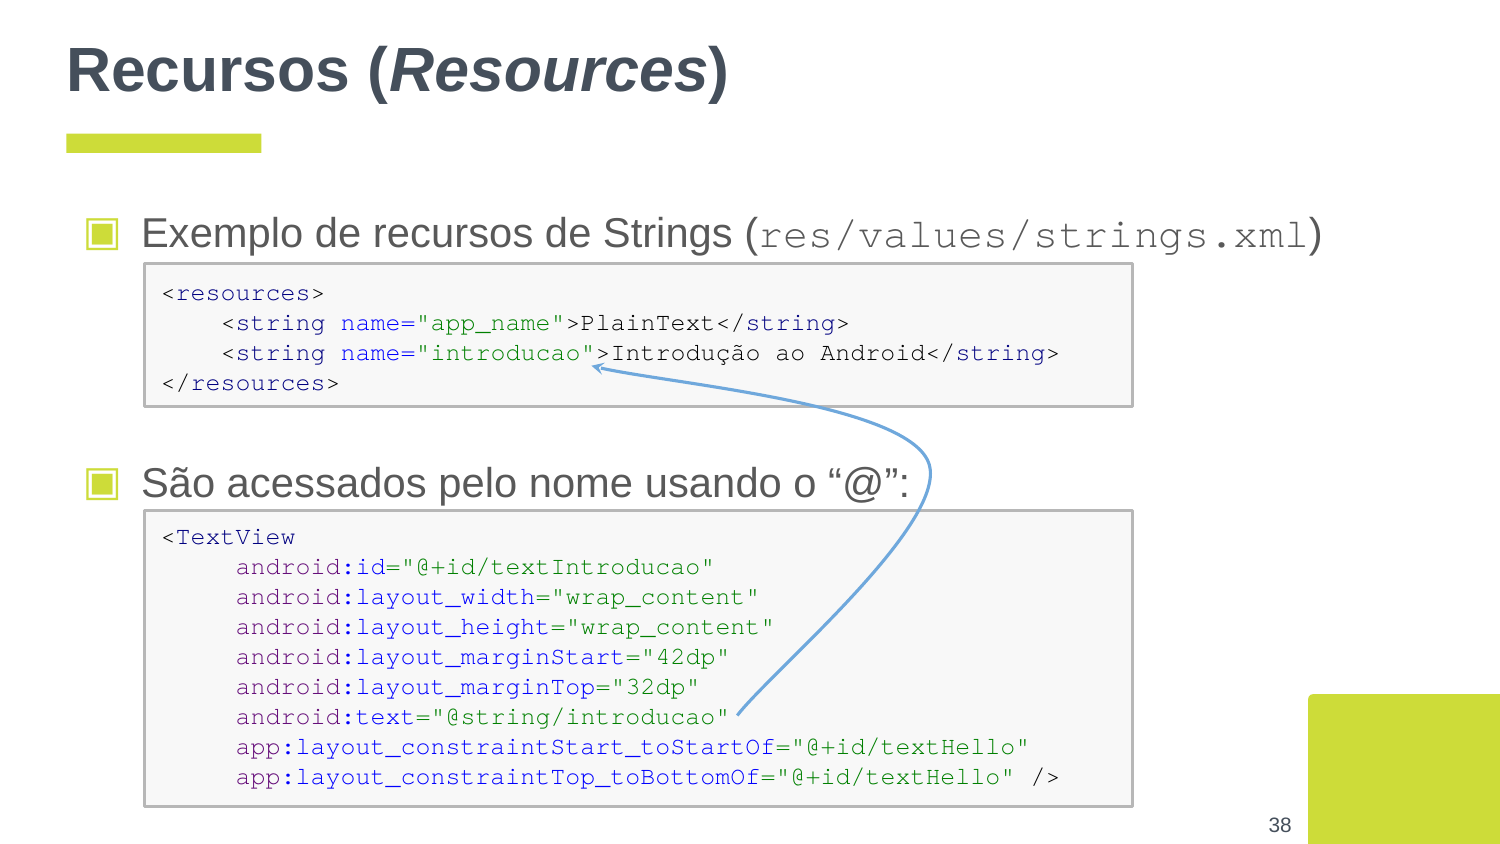

# Recursos (Resources)
Exemplo de recursos de Strings (res/values/strings.xml)
<resources>
    <string name="app_name">PlainText</string>
    <string name="introducao">Introdução ao Android</string>
</resources>

São acessados pelo nome usando o “@”:
<TextView
     android:id="@+id/textIntroducao"
     android:layout_width="wrap_content"
     android:layout_height="wrap_content"
     android:layout_marginStart="42dp"
     android:layout_marginTop="32dp"
     android:text="@string/introducao"
     app:layout_constraintStart_toStartOf="@+id/textHello"
     app:layout_constraintTop_toBottomOf="@+id/textHello" />
38